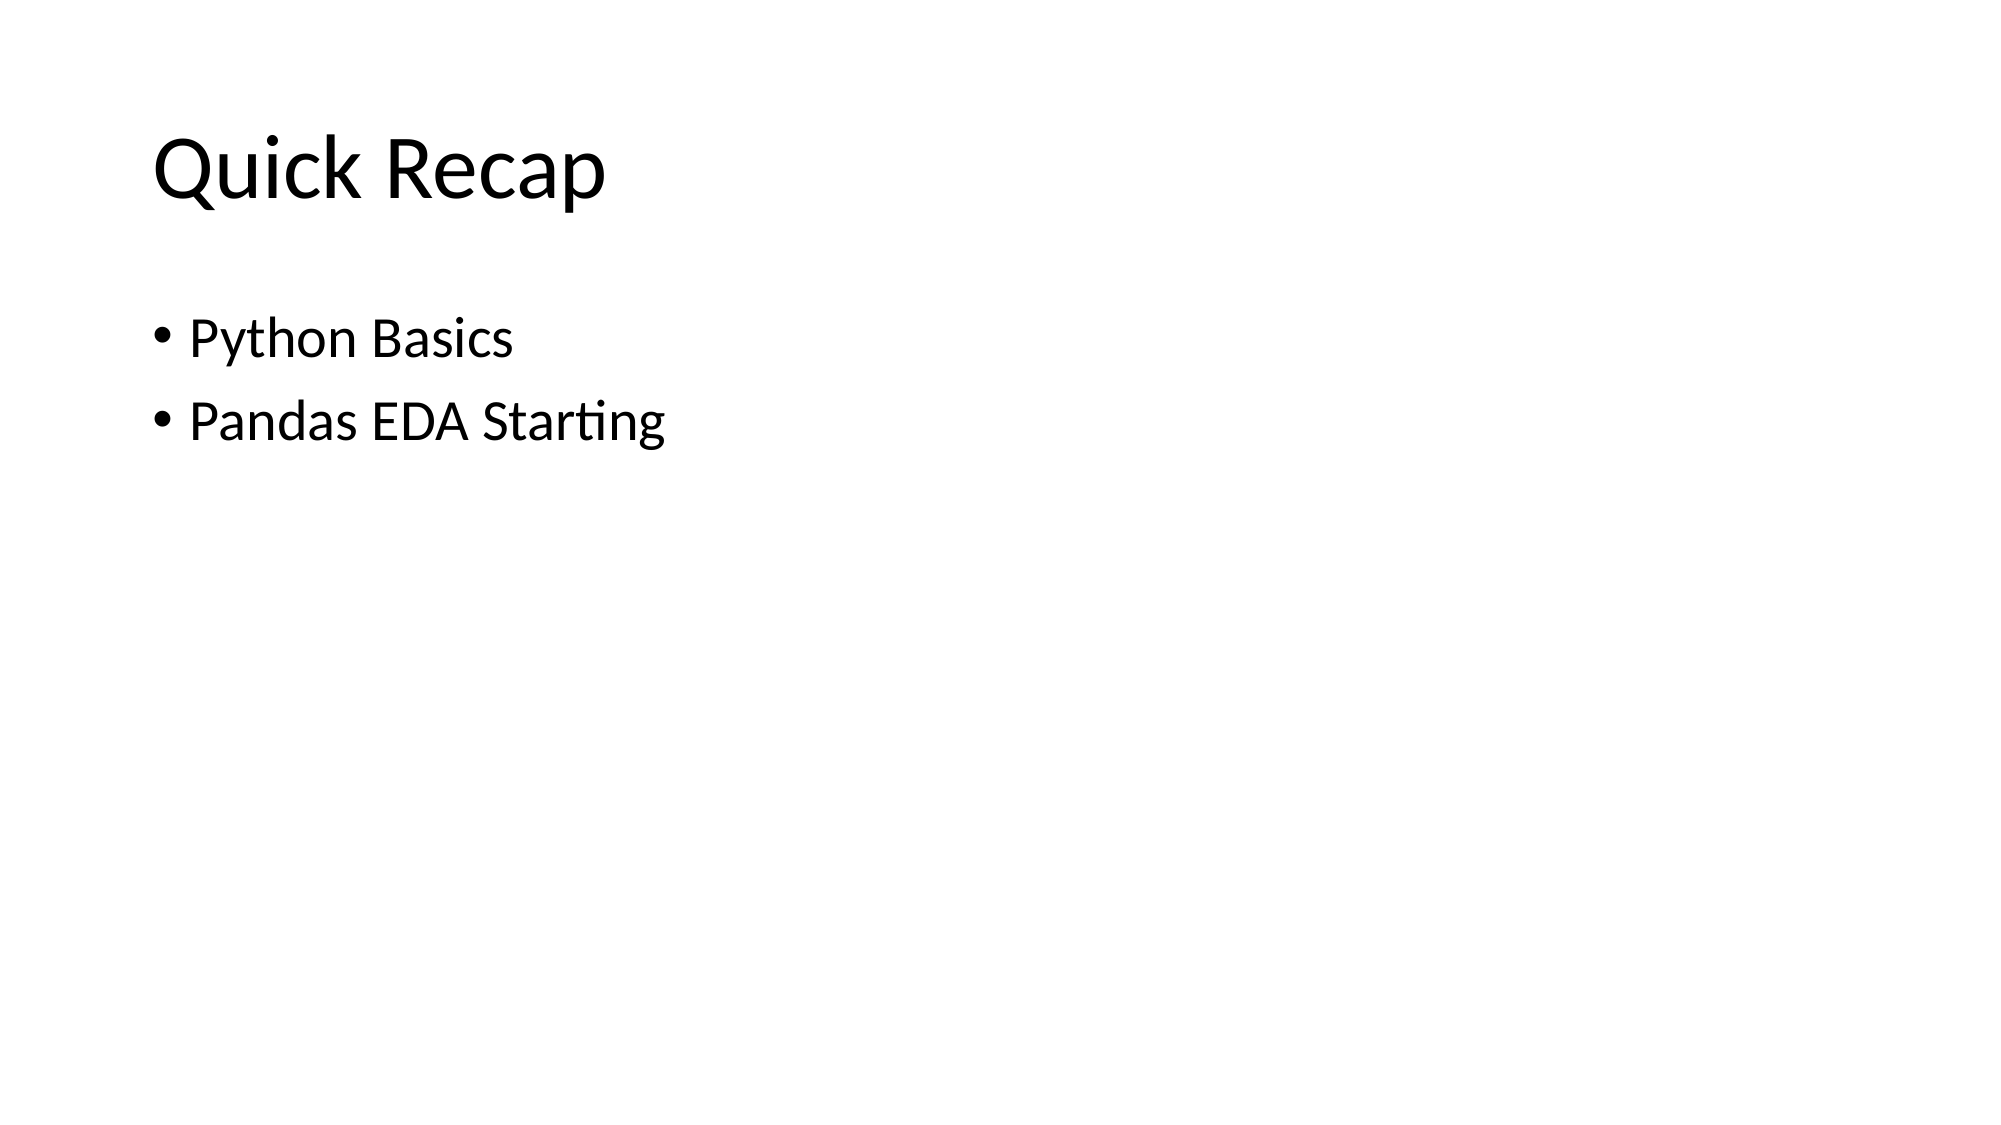

# Quick Recap
Python Basics
Pandas EDA Starting